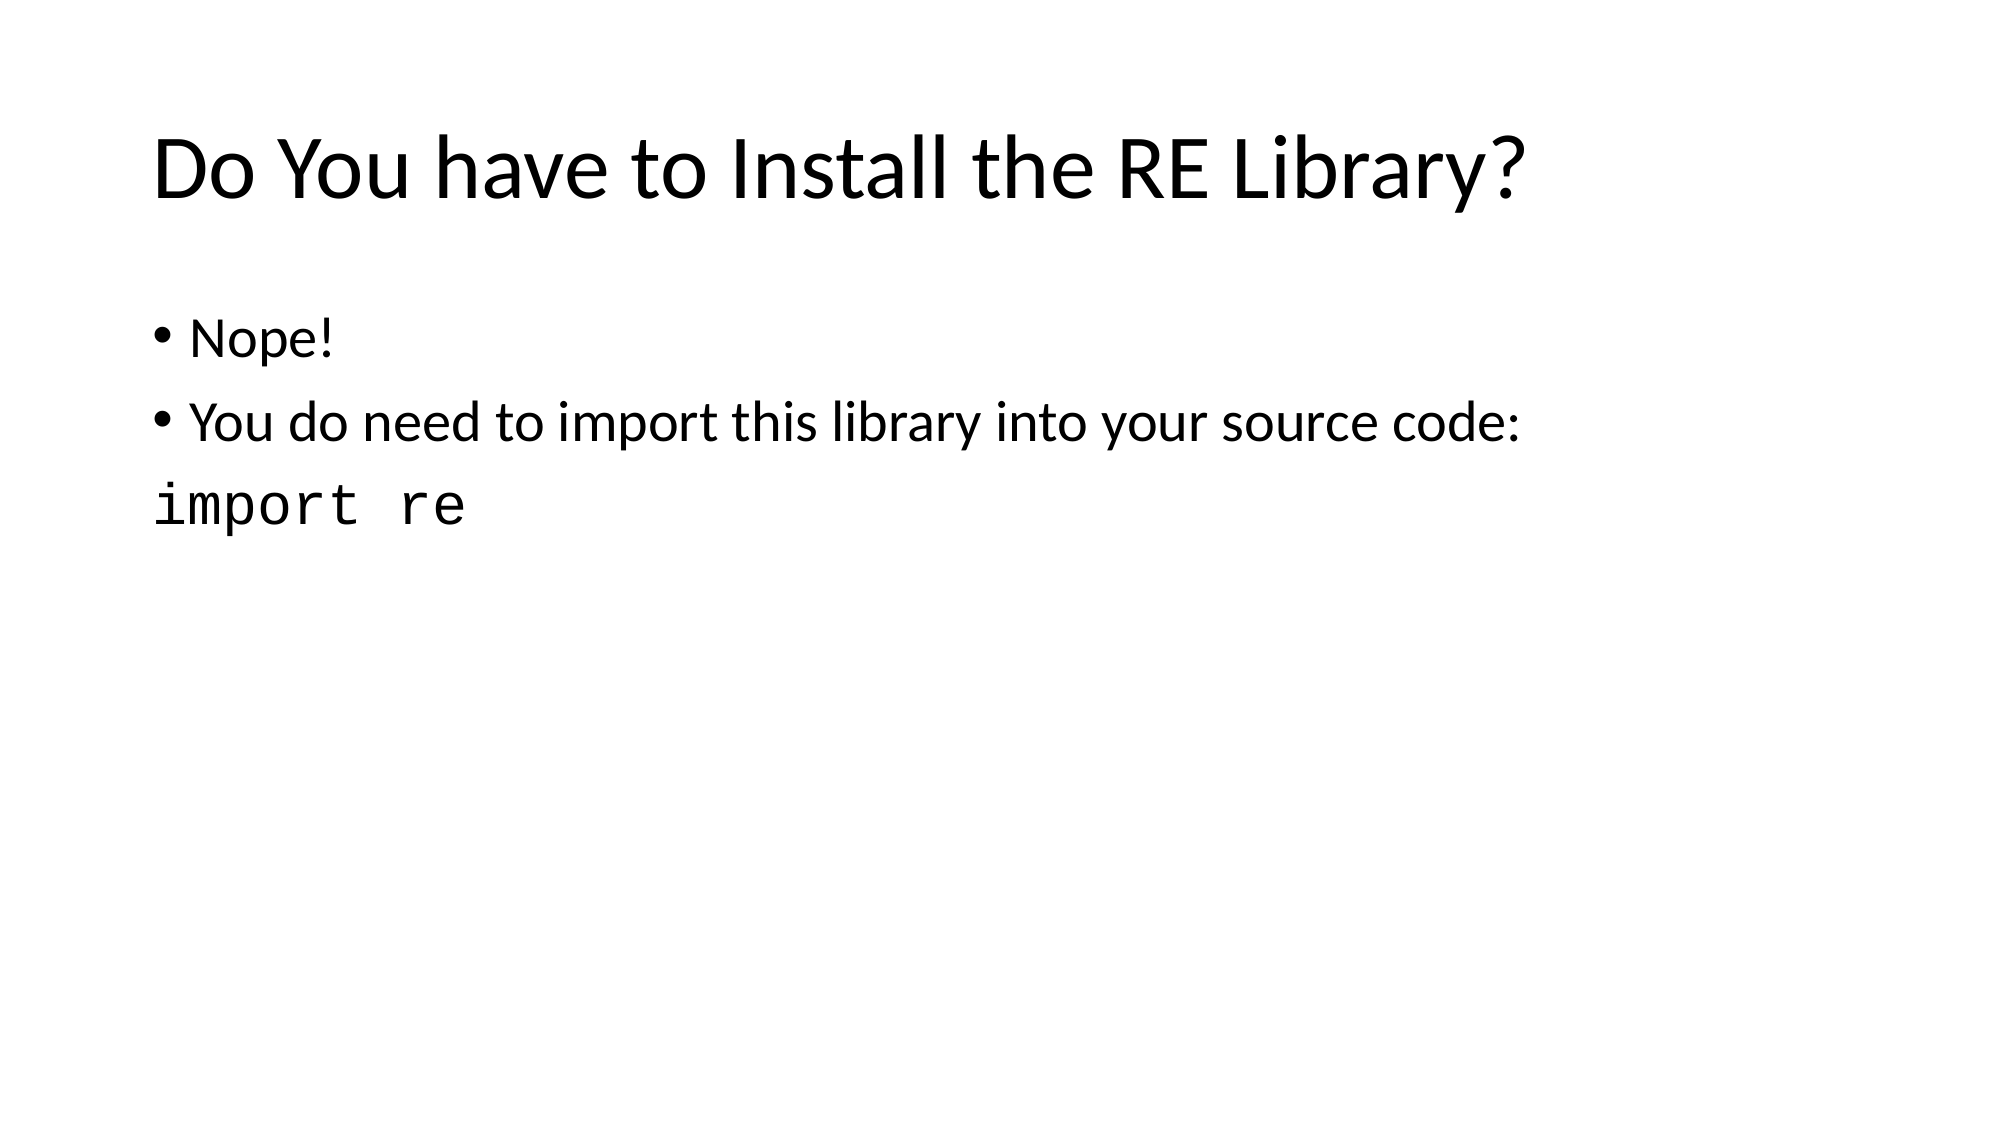

# Do You have to Install the RE Library?
Nope!
You do need to import this library into your source code:
import re